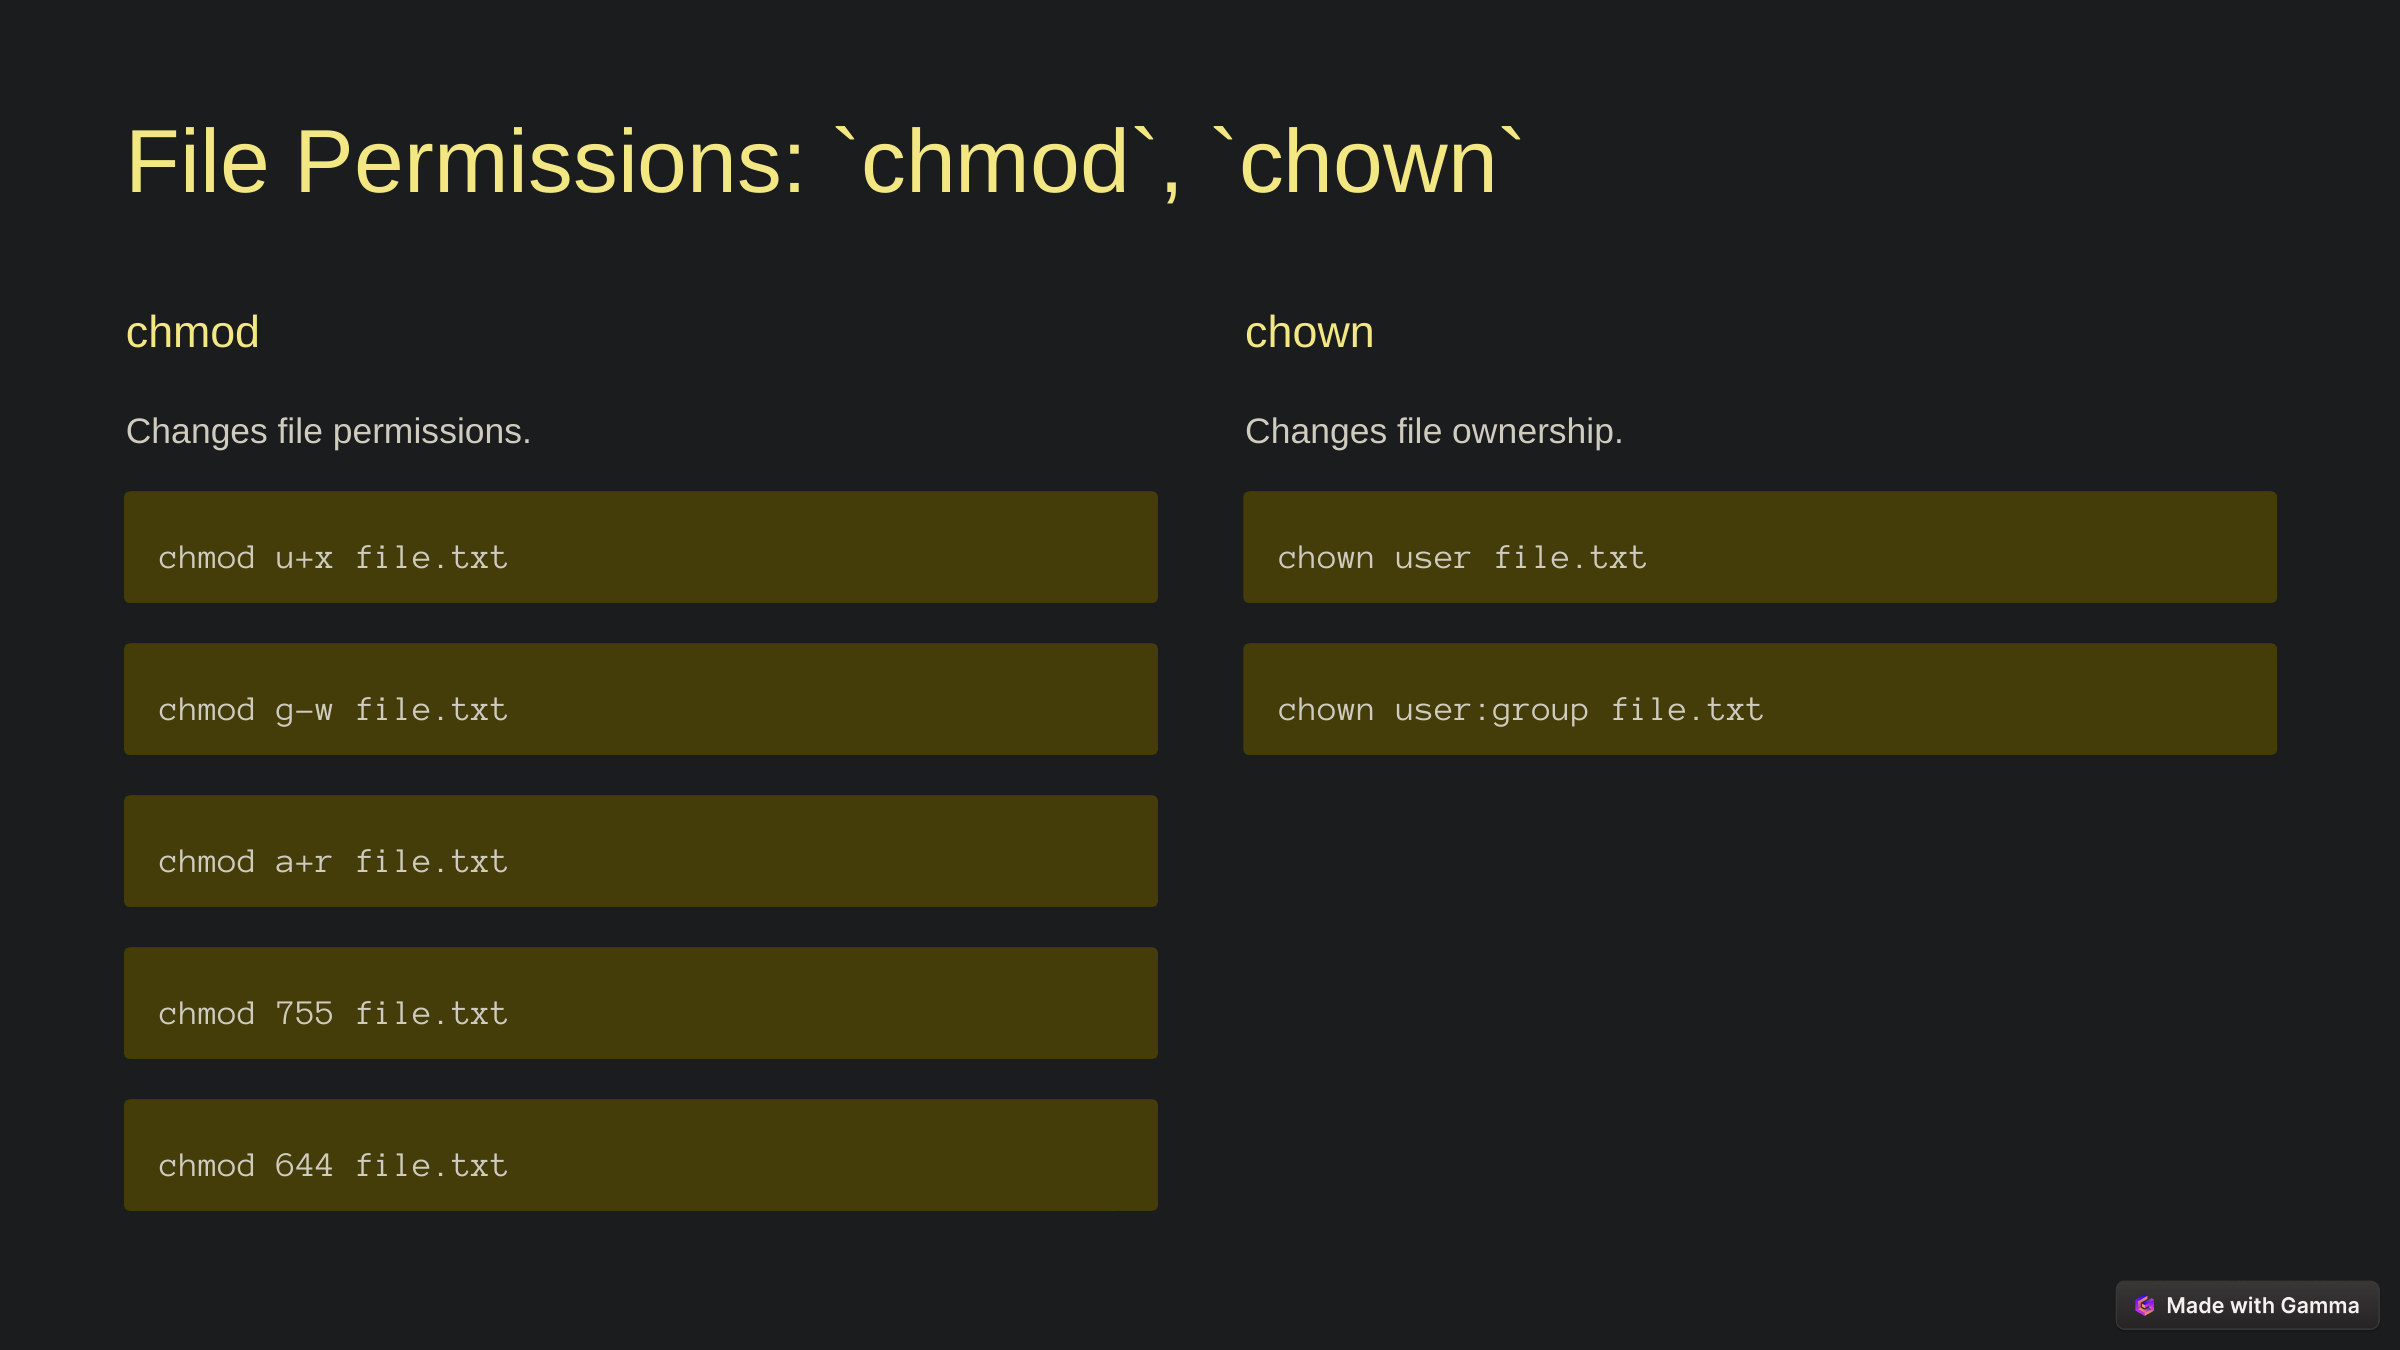

File Permissions: `chmod`, `chown`
chmod
chown
Changes file permissions.
Changes file ownership.

chmod u+x file.txt
chown user file.txt

chmod g-w file.txt
chown user:group file.txt

chmod a+r file.txt

chmod 755 file.txt

chmod 644 file.txt